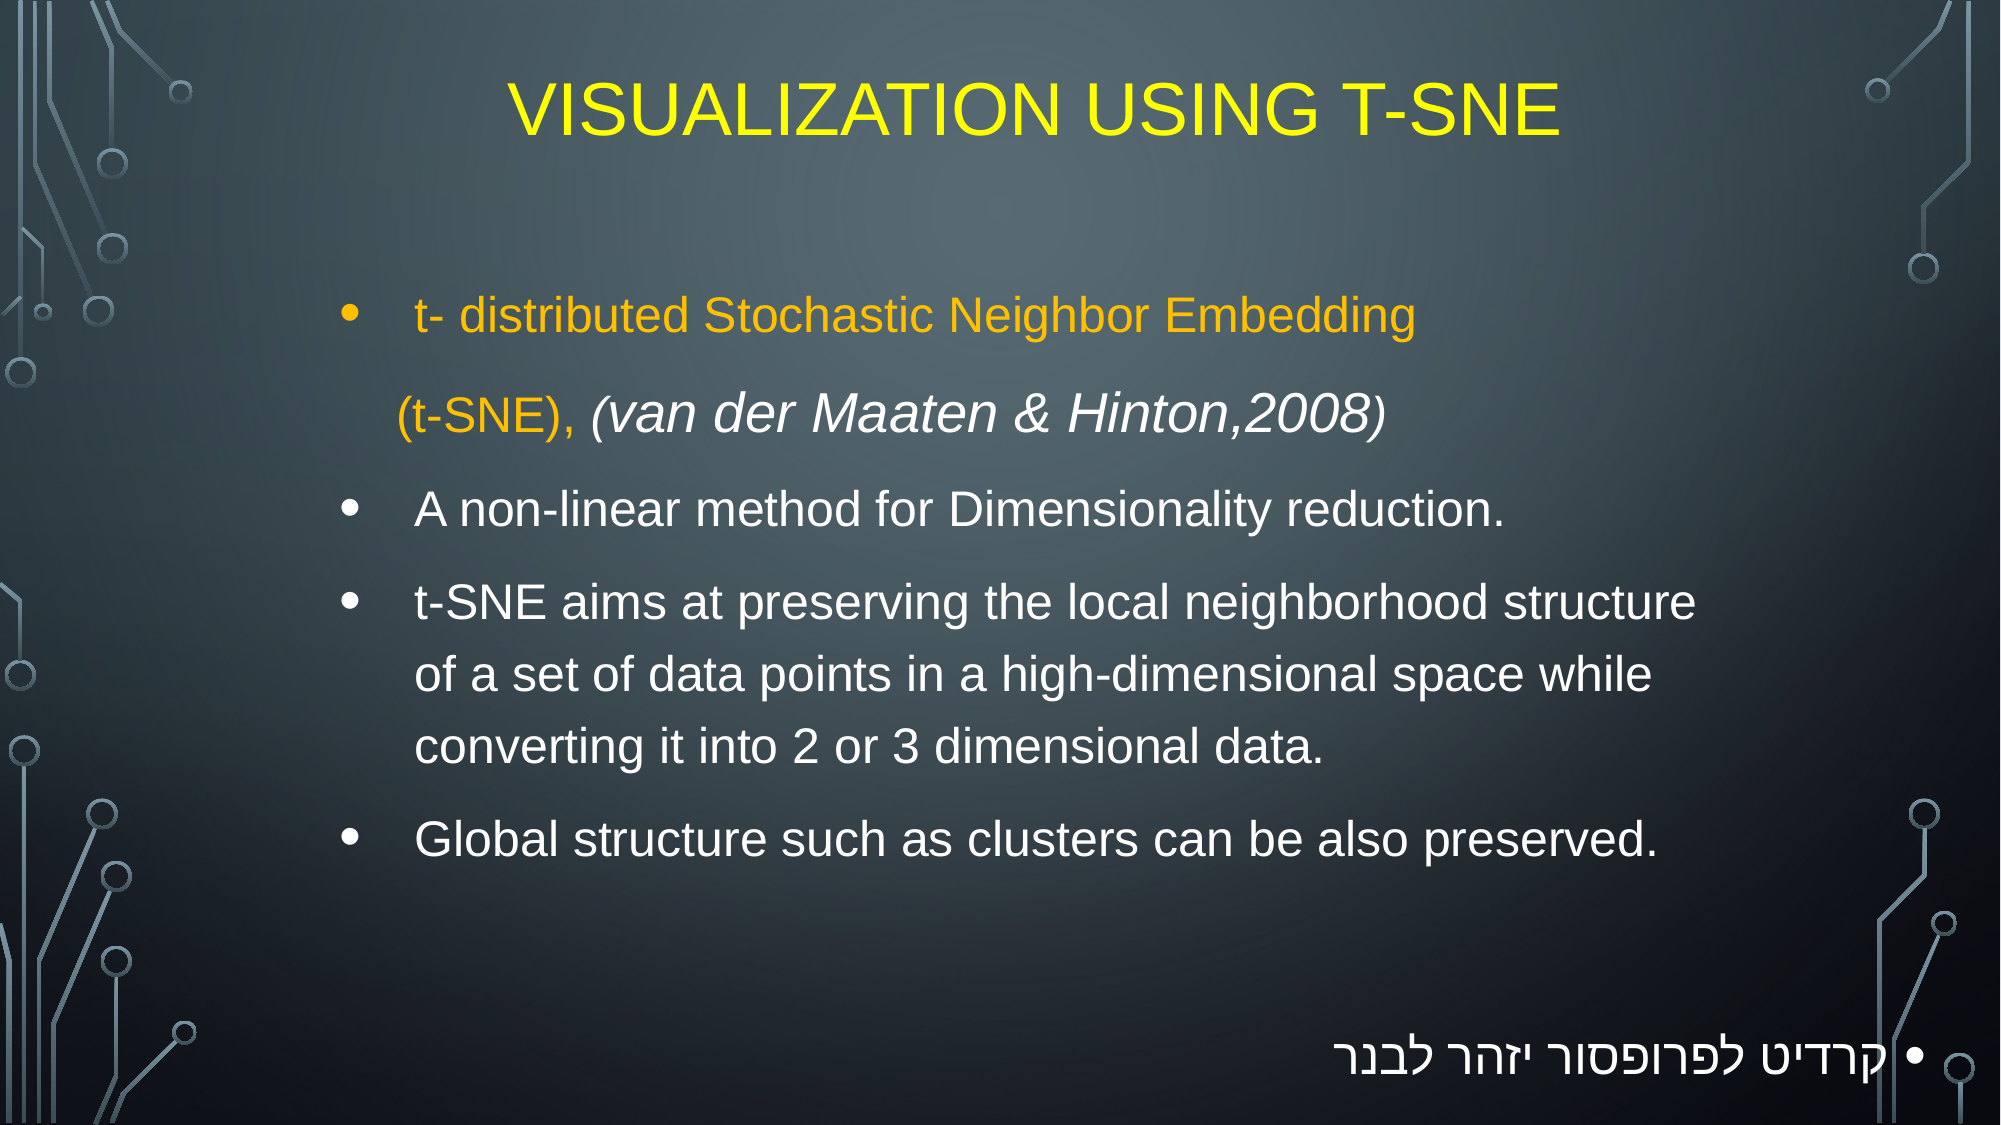

# Visualization using t-SNE
t- distributed Stochastic Neighbor Embedding
    (t-SNE), (van der Maaten & Hinton,2008)
A non-linear method for Dimensionality reduction.
t-SNE aims at preserving the local neighborhood structure of a set of data points in a high-dimensional space while converting it into 2 or 3 dimensional data.
Global structure such as clusters can be also preserved.

קרדיט לפרופסור יזהר לבנר